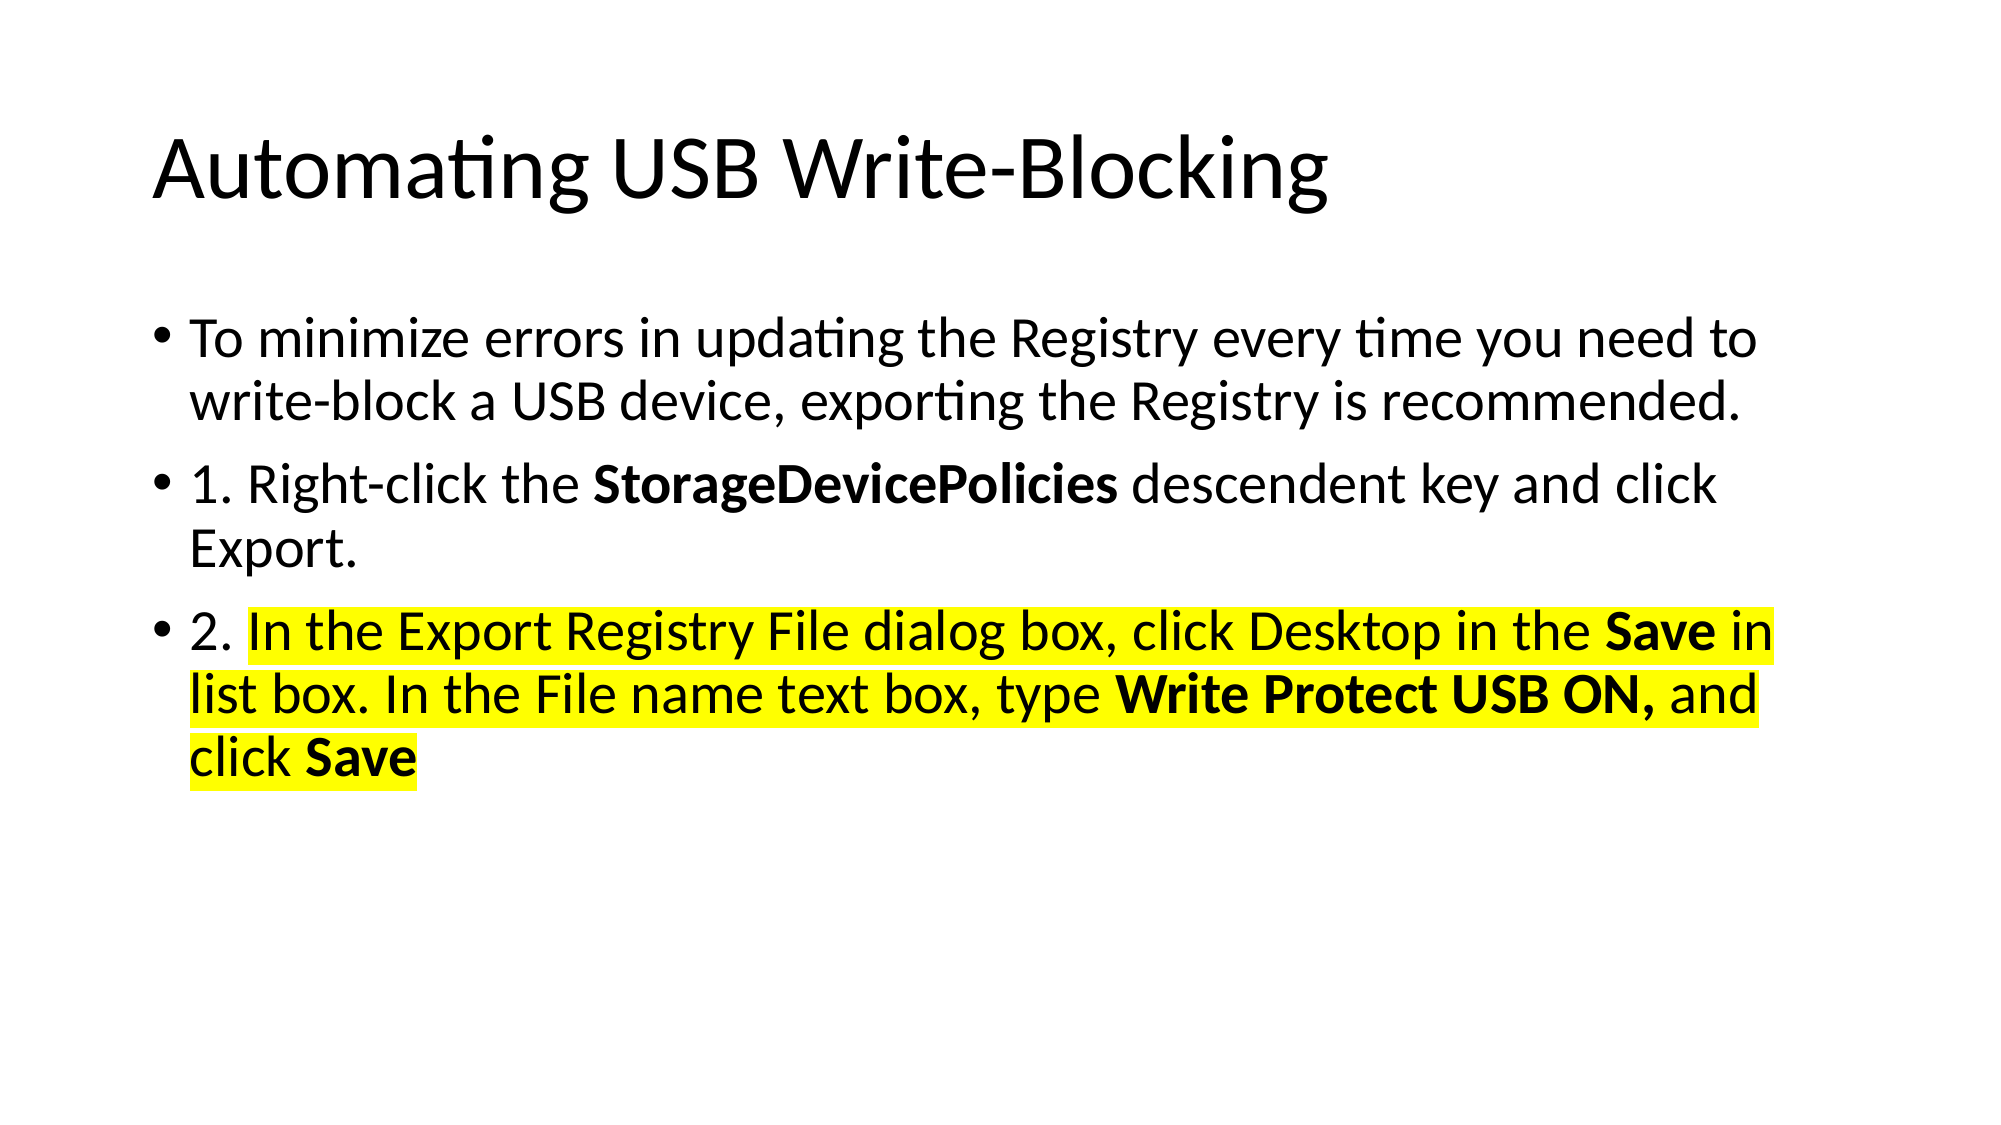

# Automating USB Write-Blocking
To minimize errors in updating the Registry every time you need to write-block a USB device, exporting the Registry is recommended.
1. Right-click the StorageDevicePolicies descendent key and click Export.
2. In the Export Registry File dialog box, click Desktop in the Save in list box. In the File name text box, type Write Protect USB ON, and click Save